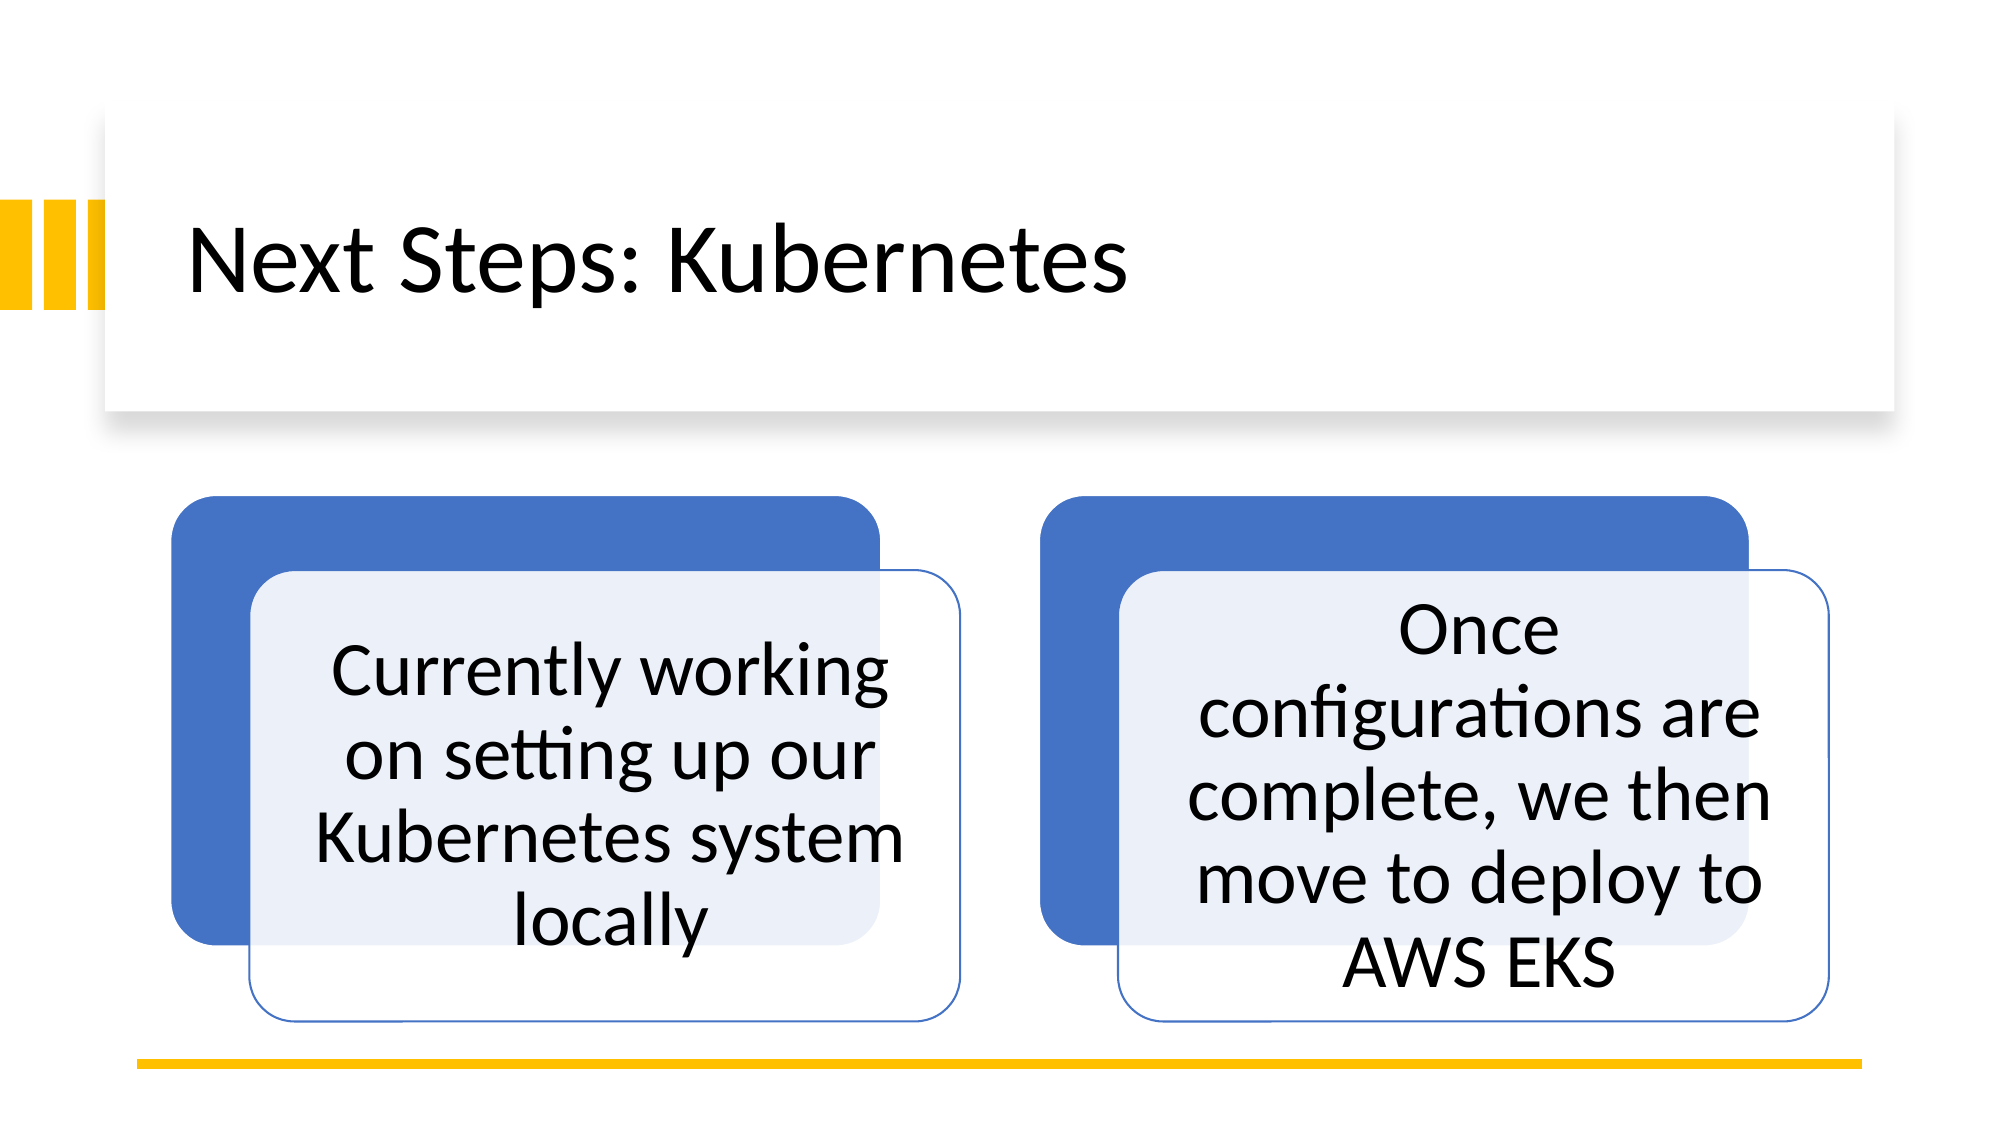

# Next Steps: Kubernetes

Currently working on setting up our Kubernetes system locally
Once configurations are complete, we then move to deploy to AWS EKS